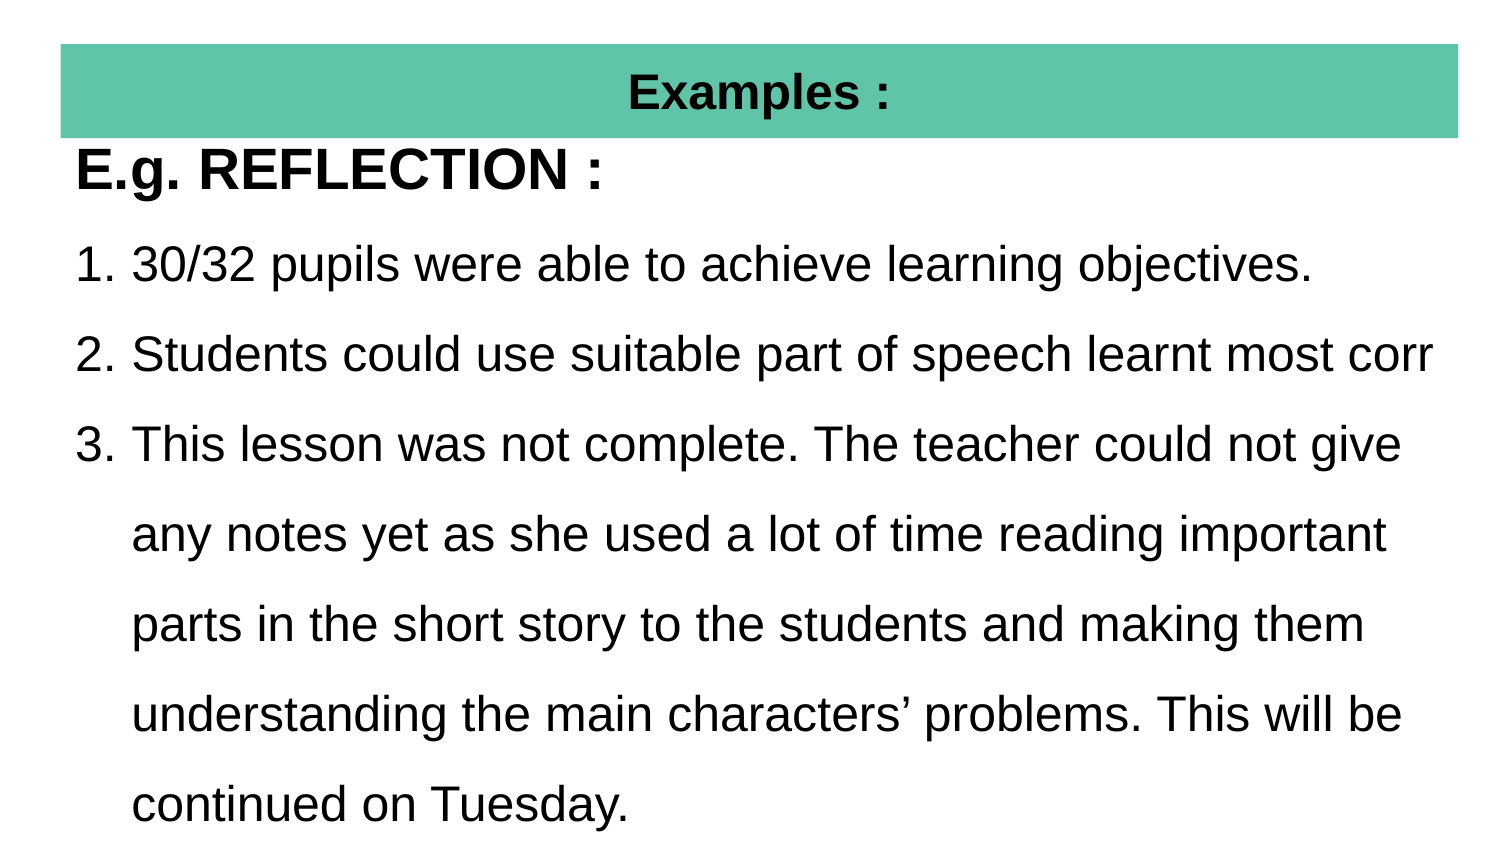

# Examples :
E.g. REFLECTION :
30/32 pupils were able to achieve learning objectives.
Students could use suitable part of speech learnt most corr
This lesson was not complete. The teacher could not give any notes yet as she used a lot of time reading important parts in the short story to the students and making them understanding the main characters’ problems. This will be continued on Tuesday.